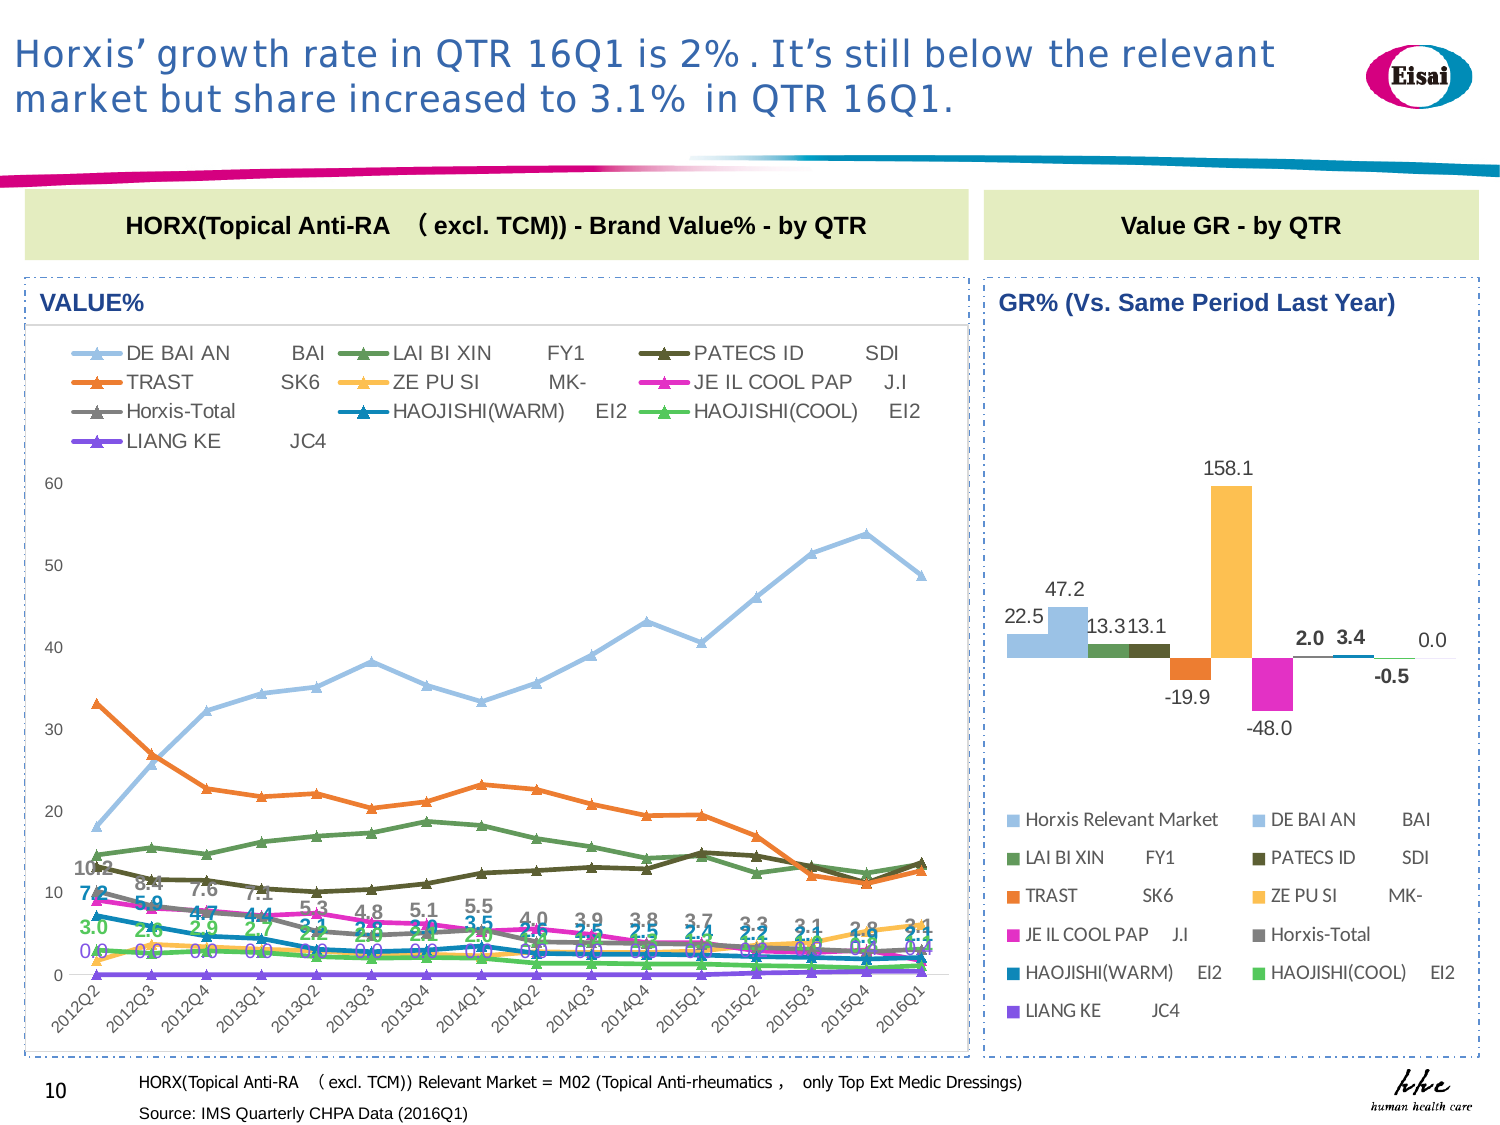

Horxis’ growth rate in QTR 16Q1 is 2%. It’s still below the relevant market but share increased to 3.1% in QTR 16Q1.
HORX(Topical Anti-RA （excl. TCM)) - Brand Value% - by QTR
Value GR - by QTR

VALUE%
GR% (Vs. Same Period Last Year)

### Chart

| Category | DE BAI AN          BAI | LAI BI XIN         FY1 | PATECS ID          SDI | TRAST              SK6 | ZE PU SI           MK- | JE IL COOL PAP     J.I | Horxis-Total | HAOJISHI(WARM)     EI2 | HAOJISHI(COOL)     EI2 | LIANG KE           JC4 |
|---|---|---|---|---|---|---|---|---|---|---|
| 2012Q2 | 18.1 | 14.6 | 13.2 | 33.1 | 1.7 | 9.1 | 10.2 | 7.2 | 3.0 | 0.0 |
| 2012Q3 | 25.7 | 15.5 | 11.6 | 26.9 | 3.7 | 8.1 | 8.4 | 5.9 | 2.6 | 0.0 |
| 2012Q4 | 32.2 | 14.7 | 11.5 | 22.7 | 3.4 | 7.8 | 7.6 | 4.7 | 2.9 | 0.0 |
| 2013Q1 | 34.3 | 16.2 | 10.5 | 21.7 | 3.1 | 7.2 | 7.1 | 4.4 | 2.7 | 0.0 |
| 2013Q2 | 35.1 | 16.9 | 10.1 | 22.1 | 2.9 | 7.5 | 5.3 | 3.1 | 2.2 | 0.0 |
| 2013Q3 | 38.2 | 17.3 | 10.4 | 20.3 | 2.5 | 6.4 | 4.8 | 2.8 | 2.0 | 0.0 |
| 2013Q4 | 35.3 | 18.7 | 11.1 | 21.1 | 2.5 | 6.2 | 5.1 | 3.0 | 2.1 | 0.0 |
| 2014Q1 | 33.3 | 18.2 | 12.4 | 23.2 | 2.3 | 5.3 | 5.5 | 3.5 | 2.0 | 0.0 |
| 2014Q2 | 35.6 | 16.6 | 12.7 | 22.6 | 2.8 | 5.6 | 4.0 | 2.6 | 1.4 | 0.0 |
| 2014Q3 | 39.0 | 15.6 | 13.1 | 20.8 | 2.7 | 4.9 | 3.9 | 2.5 | 1.4 | 0.0 |
| 2014Q4 | 43.1 | 14.2 | 12.9 | 19.4 | 2.7 | 3.9 | 3.8 | 2.5 | 1.3 | 0.0 |
| 2015Q1 | 40.5 | 14.5 | 14.9 | 19.5 | 2.9 | 3.9 | 3.7 | 2.4 | 1.3 | 0.0 |
| 2015Q2 | 46.1 | 12.4 | 14.5 | 16.9 | 3.6 | 2.9 | 3.3 | 2.2 | 1.1 | 0.2 |
| 2015Q3 | 51.4 | 13.3 | 13.2 | 12.1 | 3.9 | 2.7 | 3.1 | 2.1 | 1.0 | 0.3 |
| 2015Q4 | 53.8 | 12.4 | 11.2 | 11.1 | 5.3 | 3.0 | 2.8 | 1.9 | 0.8 | 0.4 |
| 2016Q1 | 48.7 | 13.5 | 13.7 | 12.7 | 6.1 | 1.7 | 3.1 | 2.1 | 1.1 | 0.4 |

### Chart

| Category |  |  |  |  |  |  |  |  |  |  |  |
|---|---|---|---|---|---|---|---|---|---|---|---|
HORX(Topical Anti-RA （excl. TCM)) Relevant Market = M02 (Topical Anti-rheumatics， only Top Ext Medic Dressings)
10
Source: IMS Quarterly CHPA Data (2016Q1)